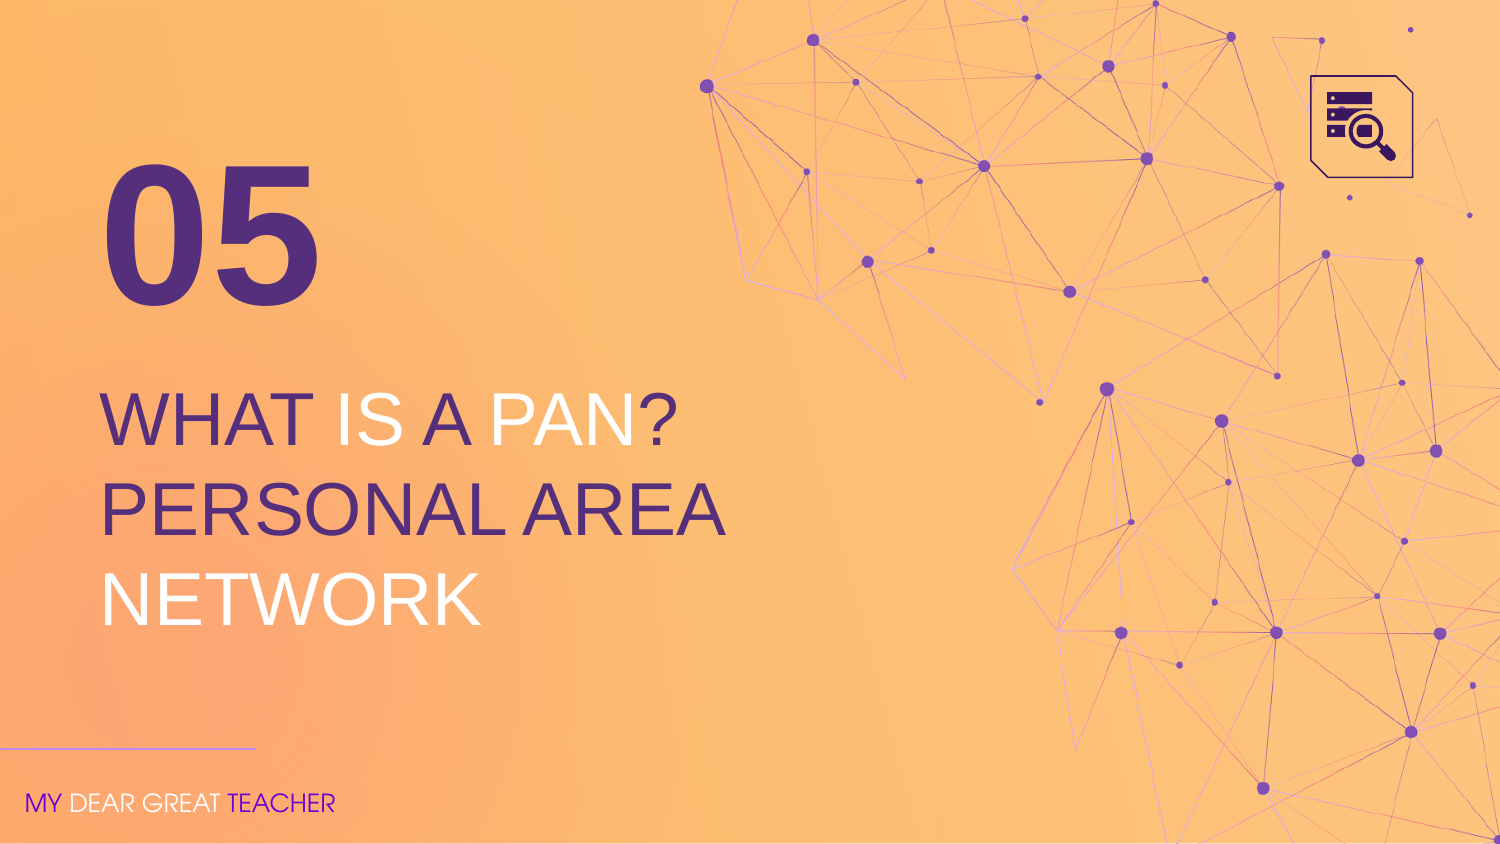

05
# WHAT IS A PAN? PERSONAL AREA NETWORK
MY DEAR GREAT TEACHER